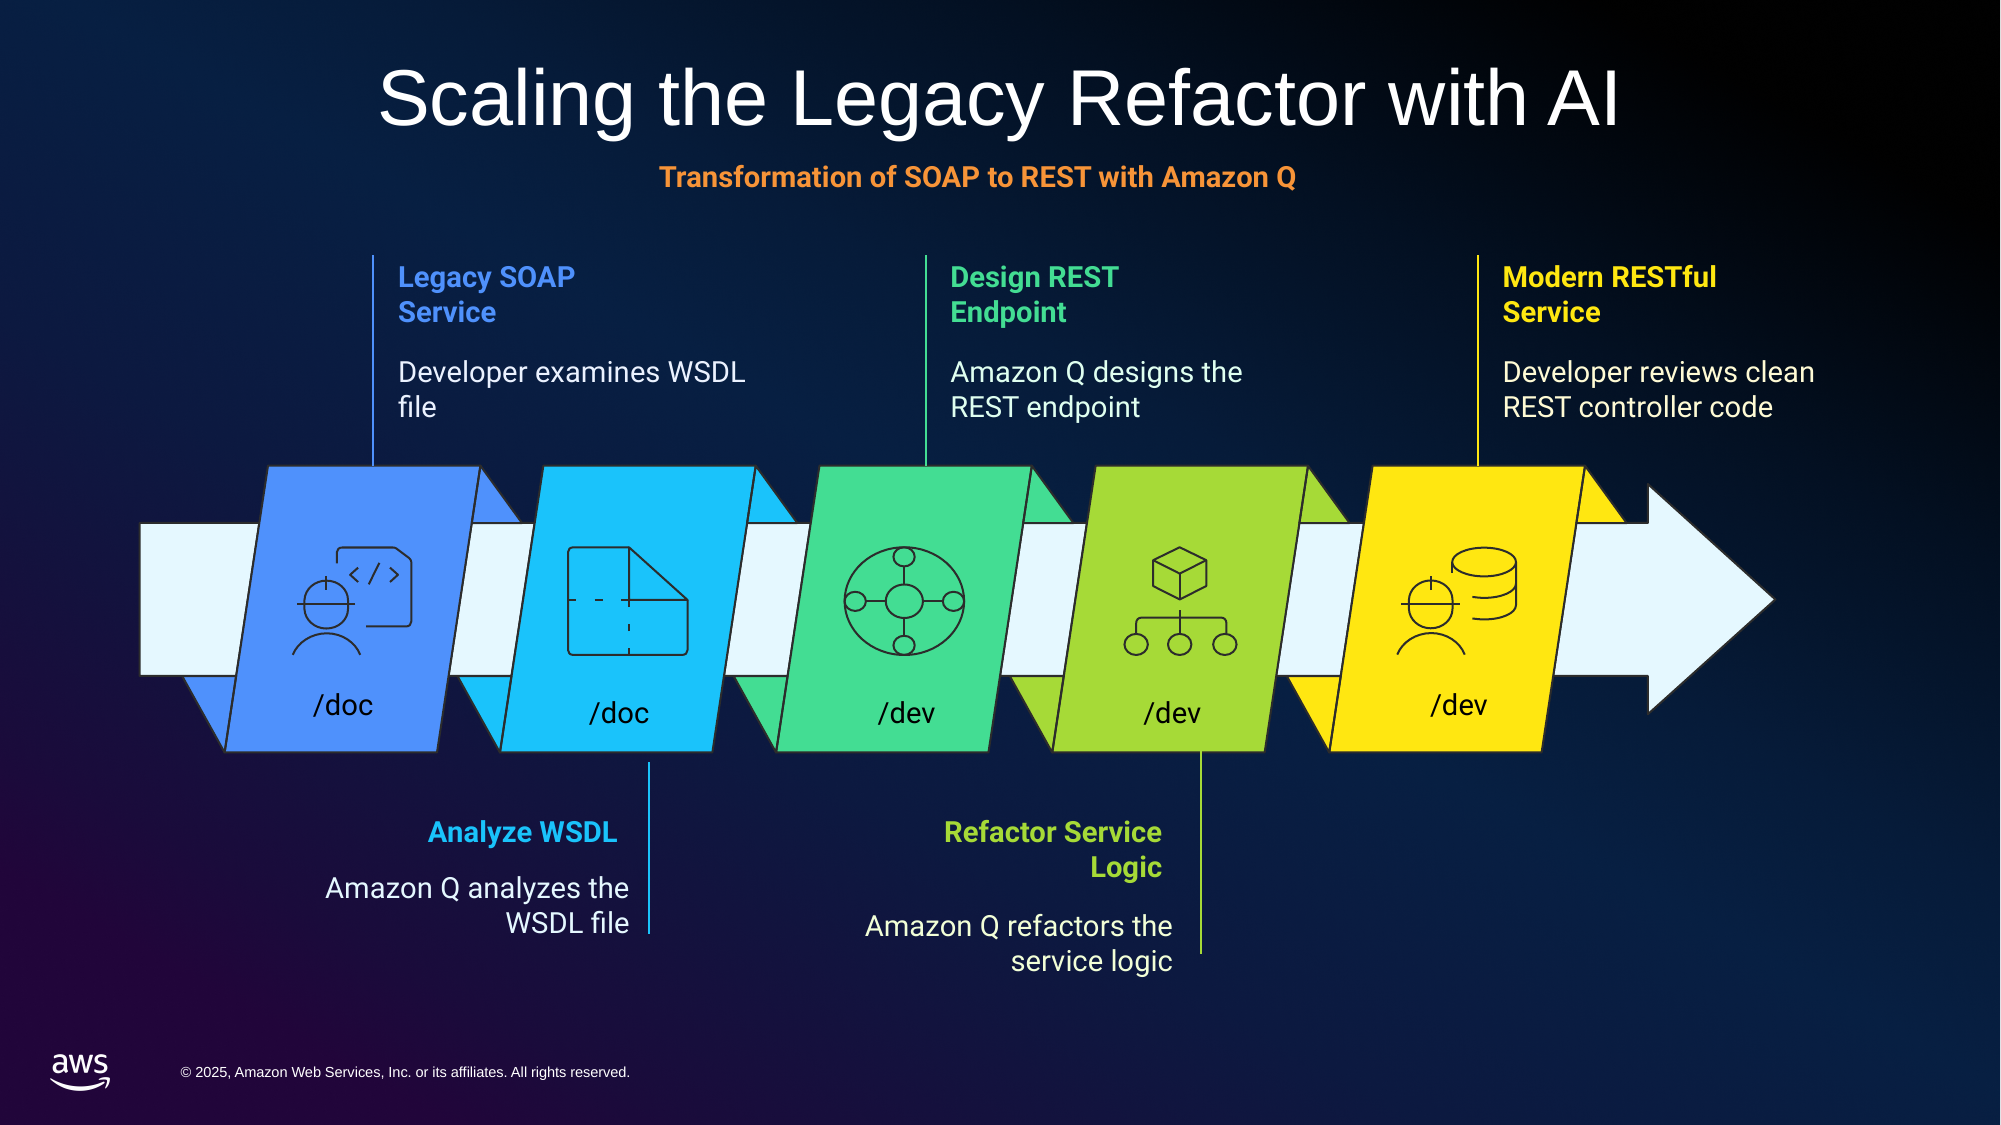

# Scaling the Legacy Refactor with AI
Transformation of SOAP to REST with Amazon Q

Legacy SOAP
Service
Design REST
Endpoint
Modern RESTful
Service
Developer examines WSDL
file
Amazon Q designs the
REST endpoint
Developer reviews clean
REST controller code

/doc
/dev
/doc
/dev
/dev

Analyze WSDL
Refactor Service
Logic
Amazon Q analyzes the
WSDL file
Amazon Q refactors the
service logic